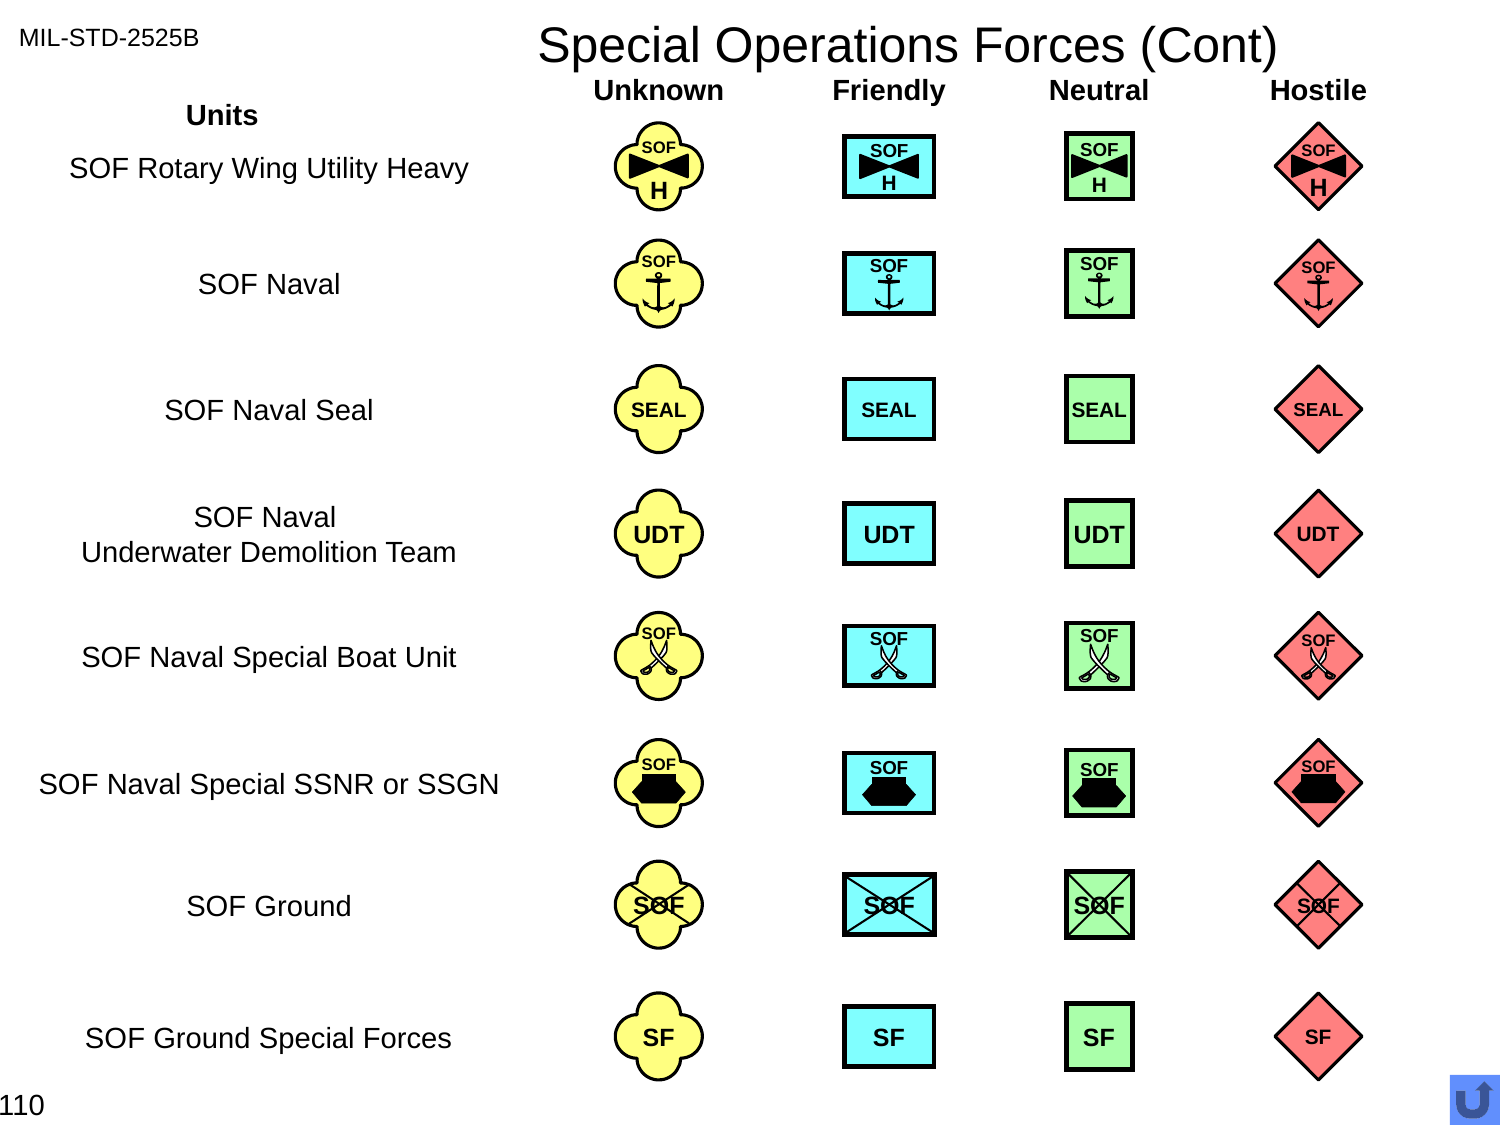

# Special Operations Forces (Cont)
MIL-STD-2525B
Unknown
Friendly
Neutral
Hostile
Units

SOF
H

SOF
H

SOF
H

SOF
H
SOF Rotary Wing Utility Heavy

SOF

SOF

SOF

SOF

SOF Naval

SEAL

SEAL

SEAL

SEAL
SOF Naval Seal

UDT

UDT
SOF Naval
Underwater Demolition Team

UDT

UDT

SOF

SOF

SOF

SOF

SOF Naval Special Boat Unit

SOF

SOF

SOF

SOF

SOF Naval Special SSNR or SSGN

SOF

SOF

SOF

SOF
SOF Ground

SF

SF

SF

SF
SOF Ground Special Forces
110